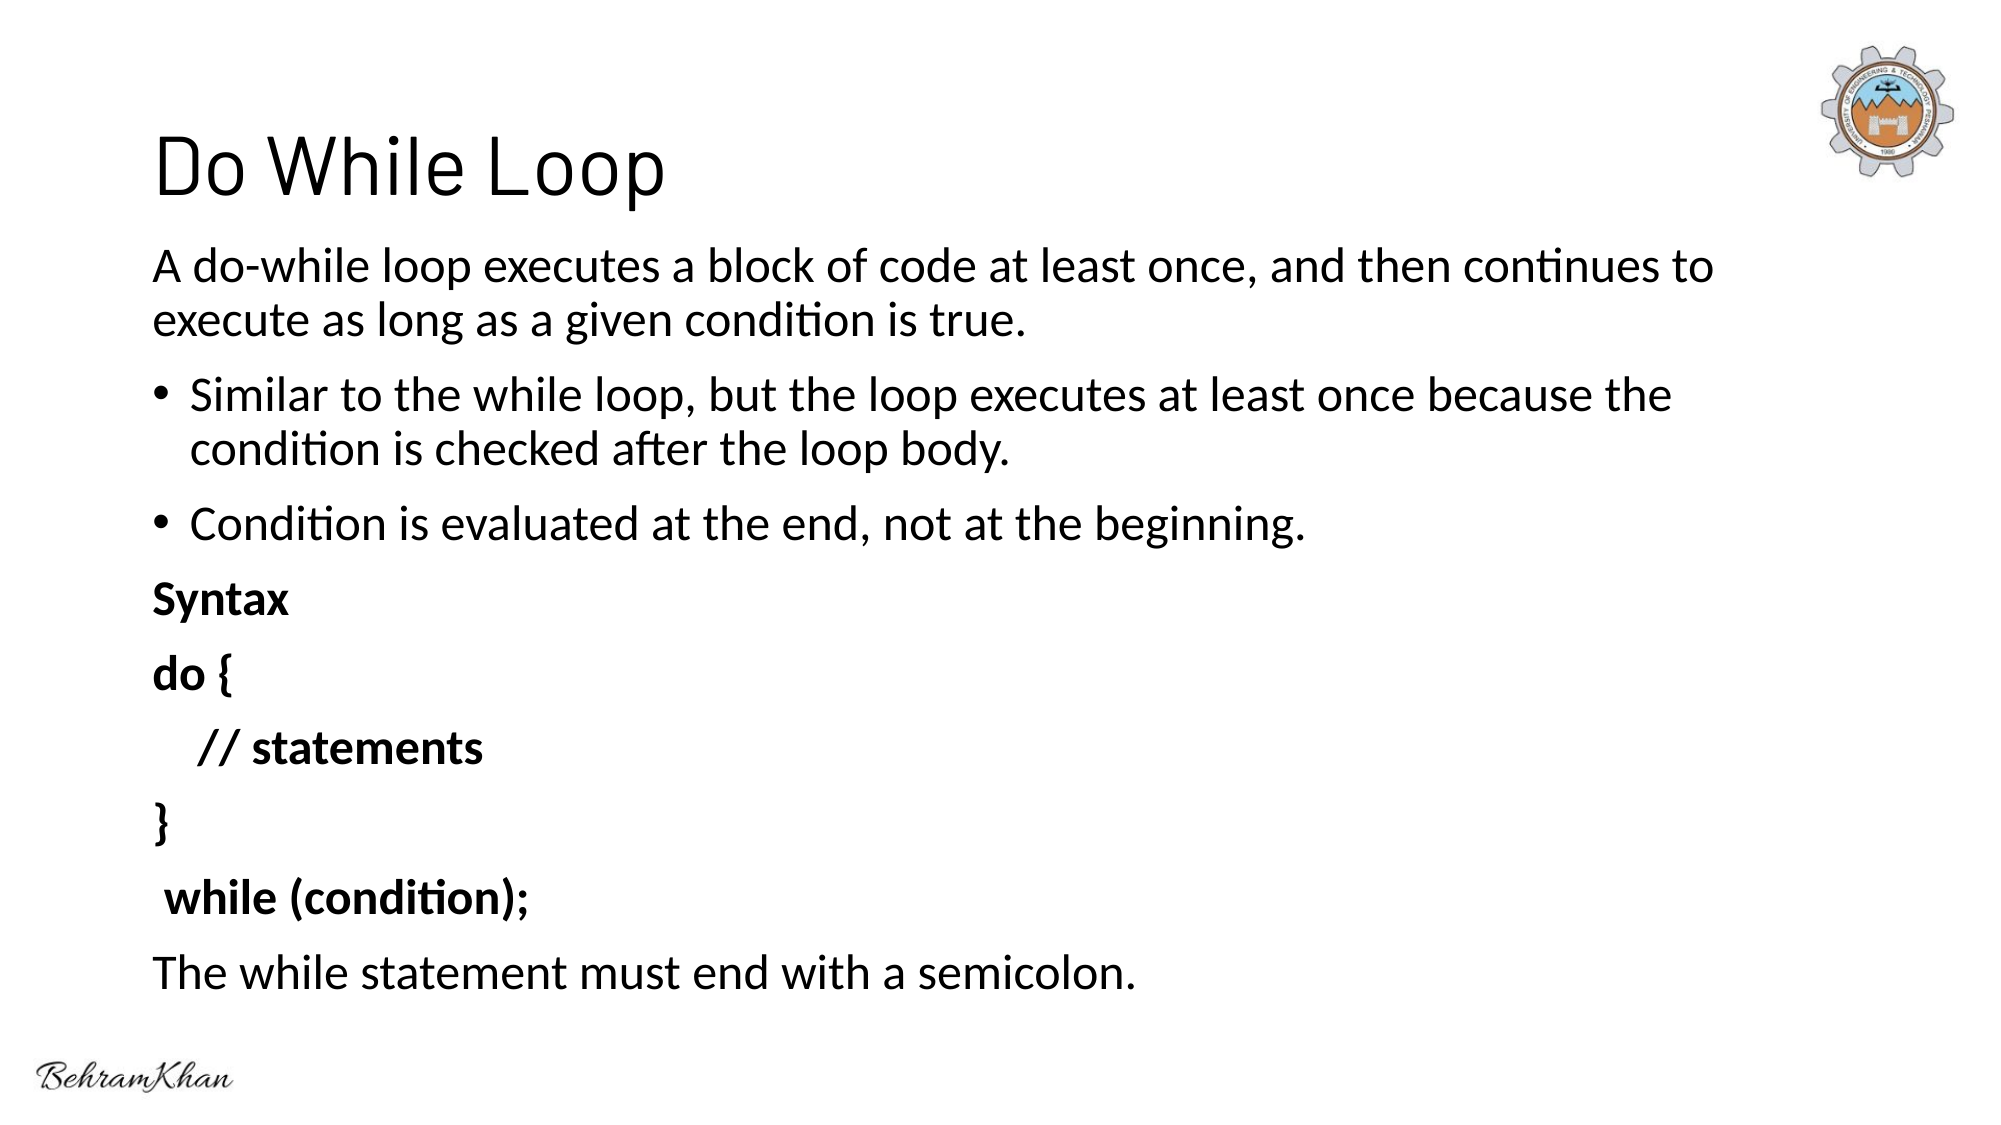

# Do While Loop
A do-while loop executes a block of code at least once, and then continues to execute as long as a given condition is true.
Similar to the while loop, but the loop executes at least once because the condition is checked after the loop body.
Condition is evaluated at the end, not at the beginning.
Syntax
do {
    // statements
}
 while (condition);
The while statement must end with a semicolon.